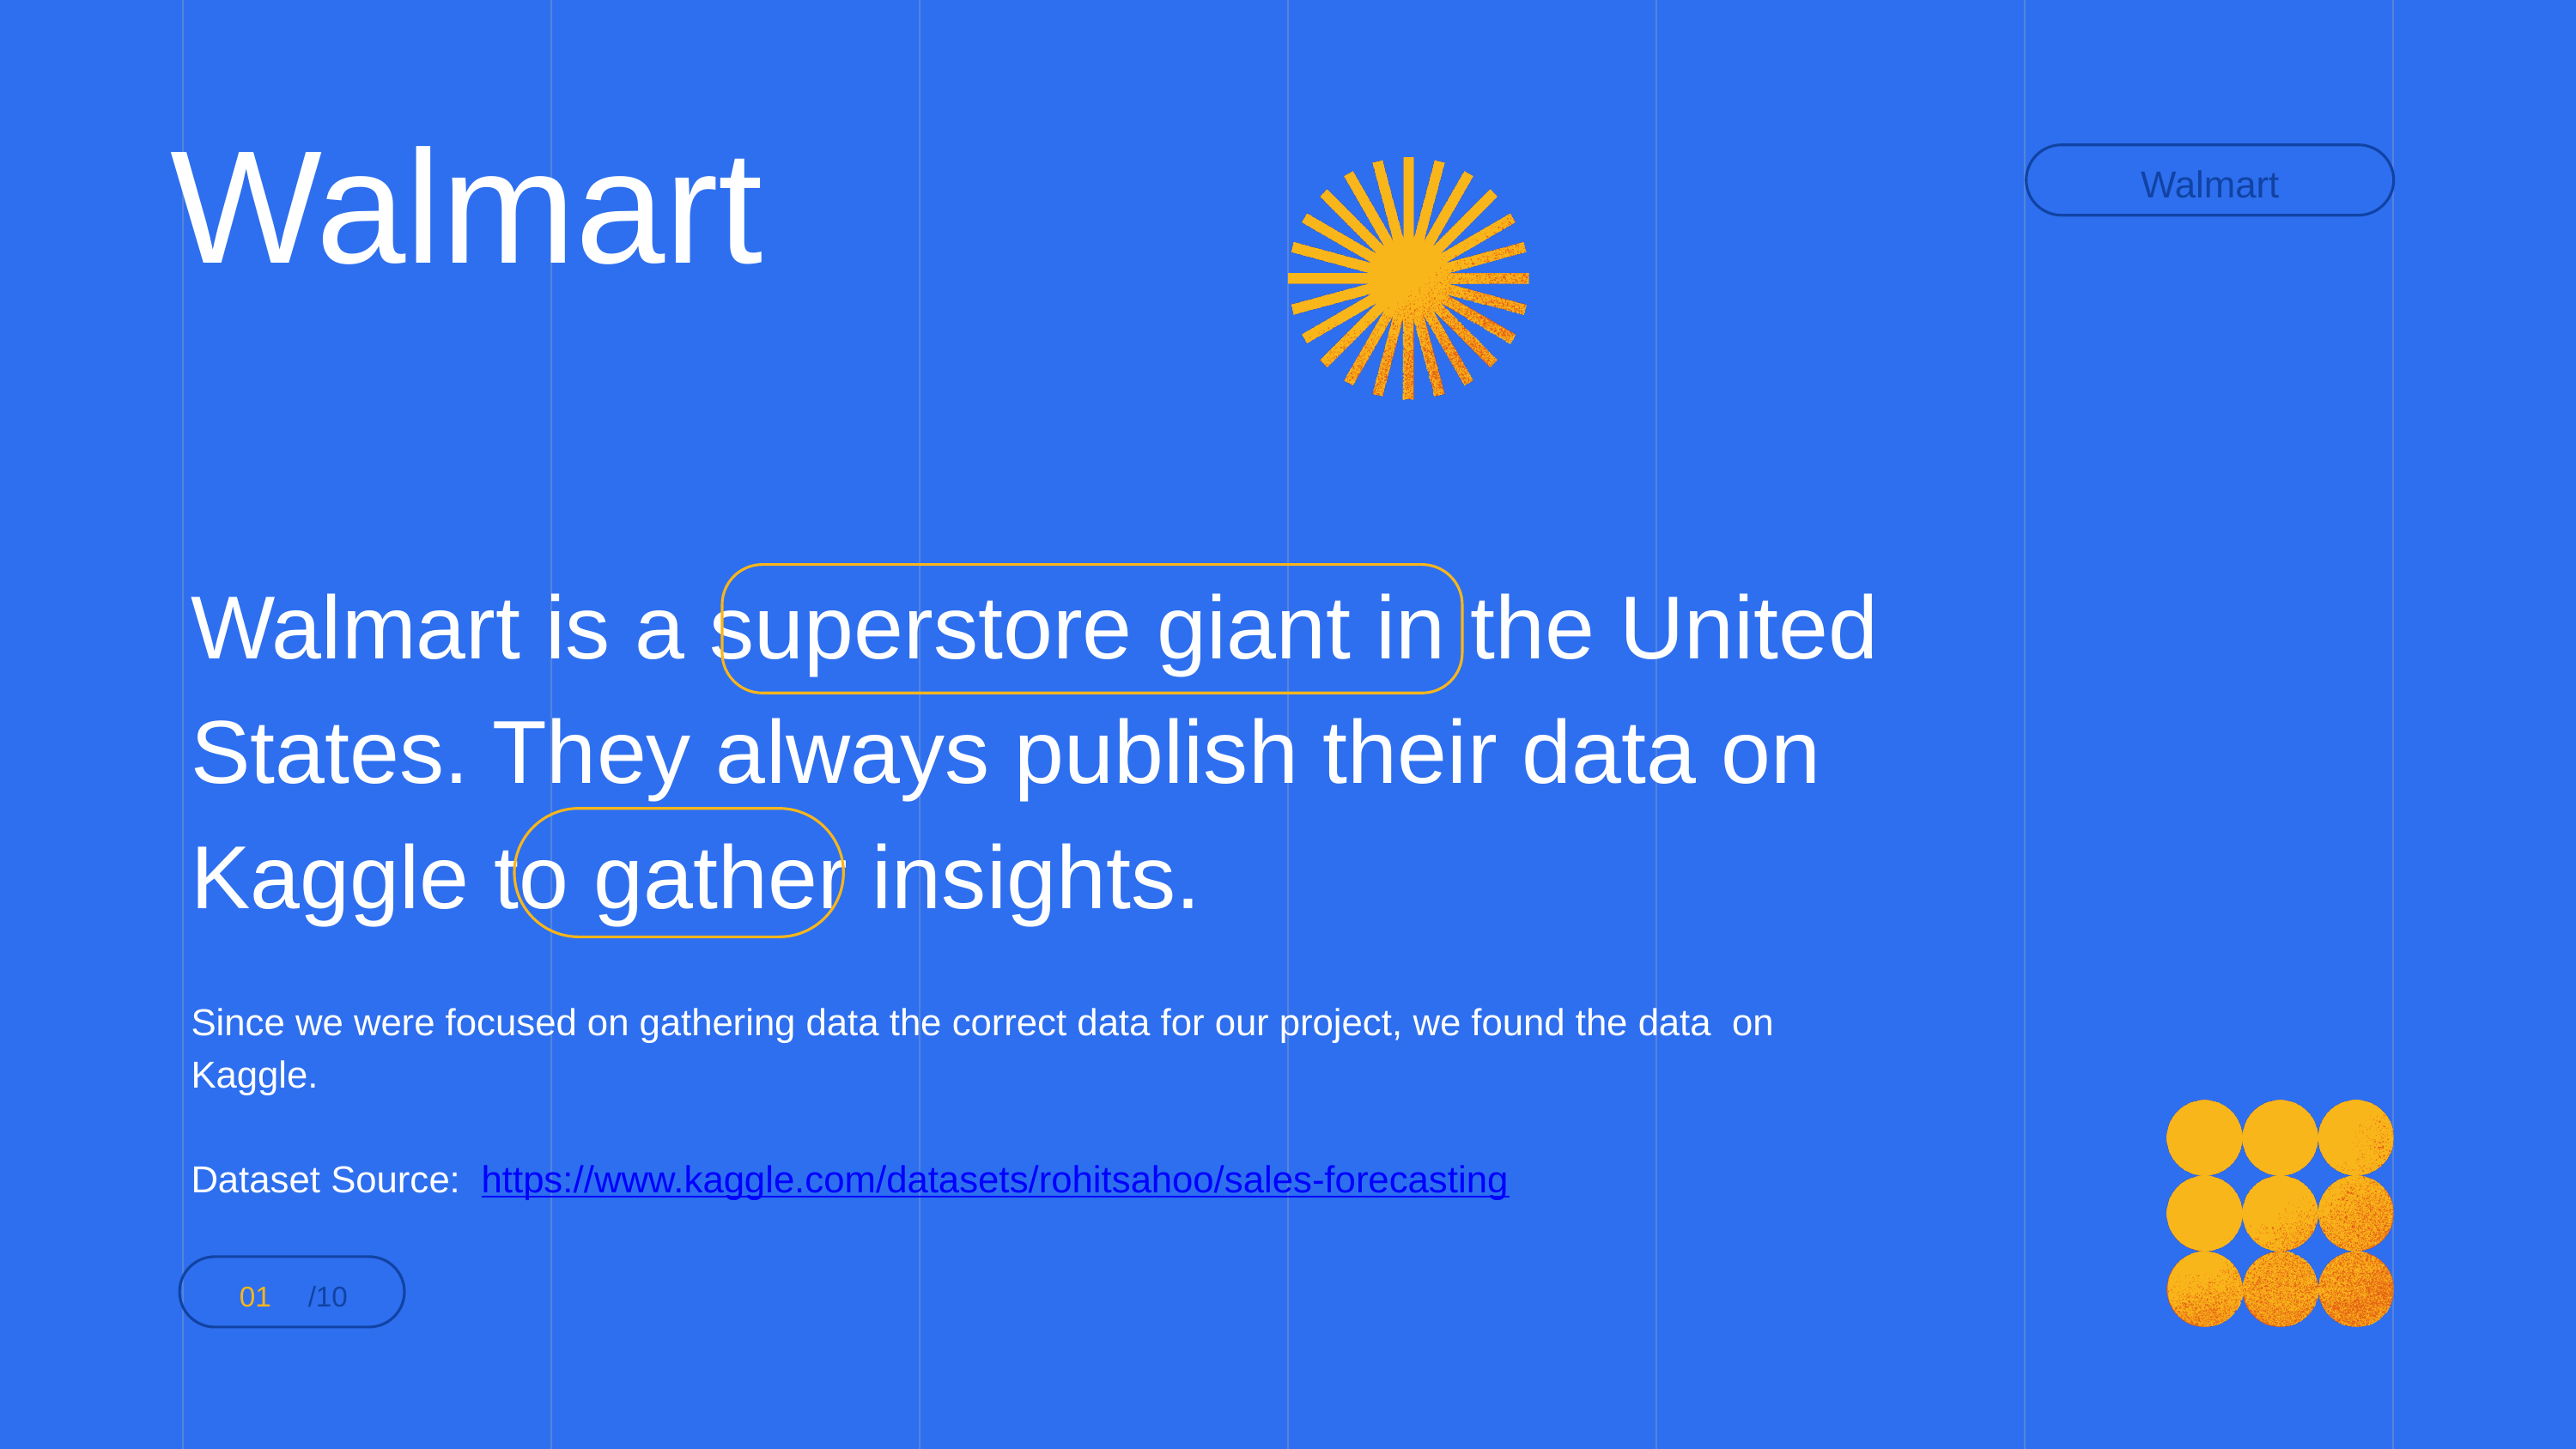

Walmart
Walmart

Walmart is a superstore giant in the United States. They always publish their data on Kaggle to gather insights.

Since we were focused on gathering data the correct data for our project, we found the data  on Kaggle.

Dataset Source:  https://www.kaggle.com/datasets/rohitsahoo/sales-forecasting

01
/10